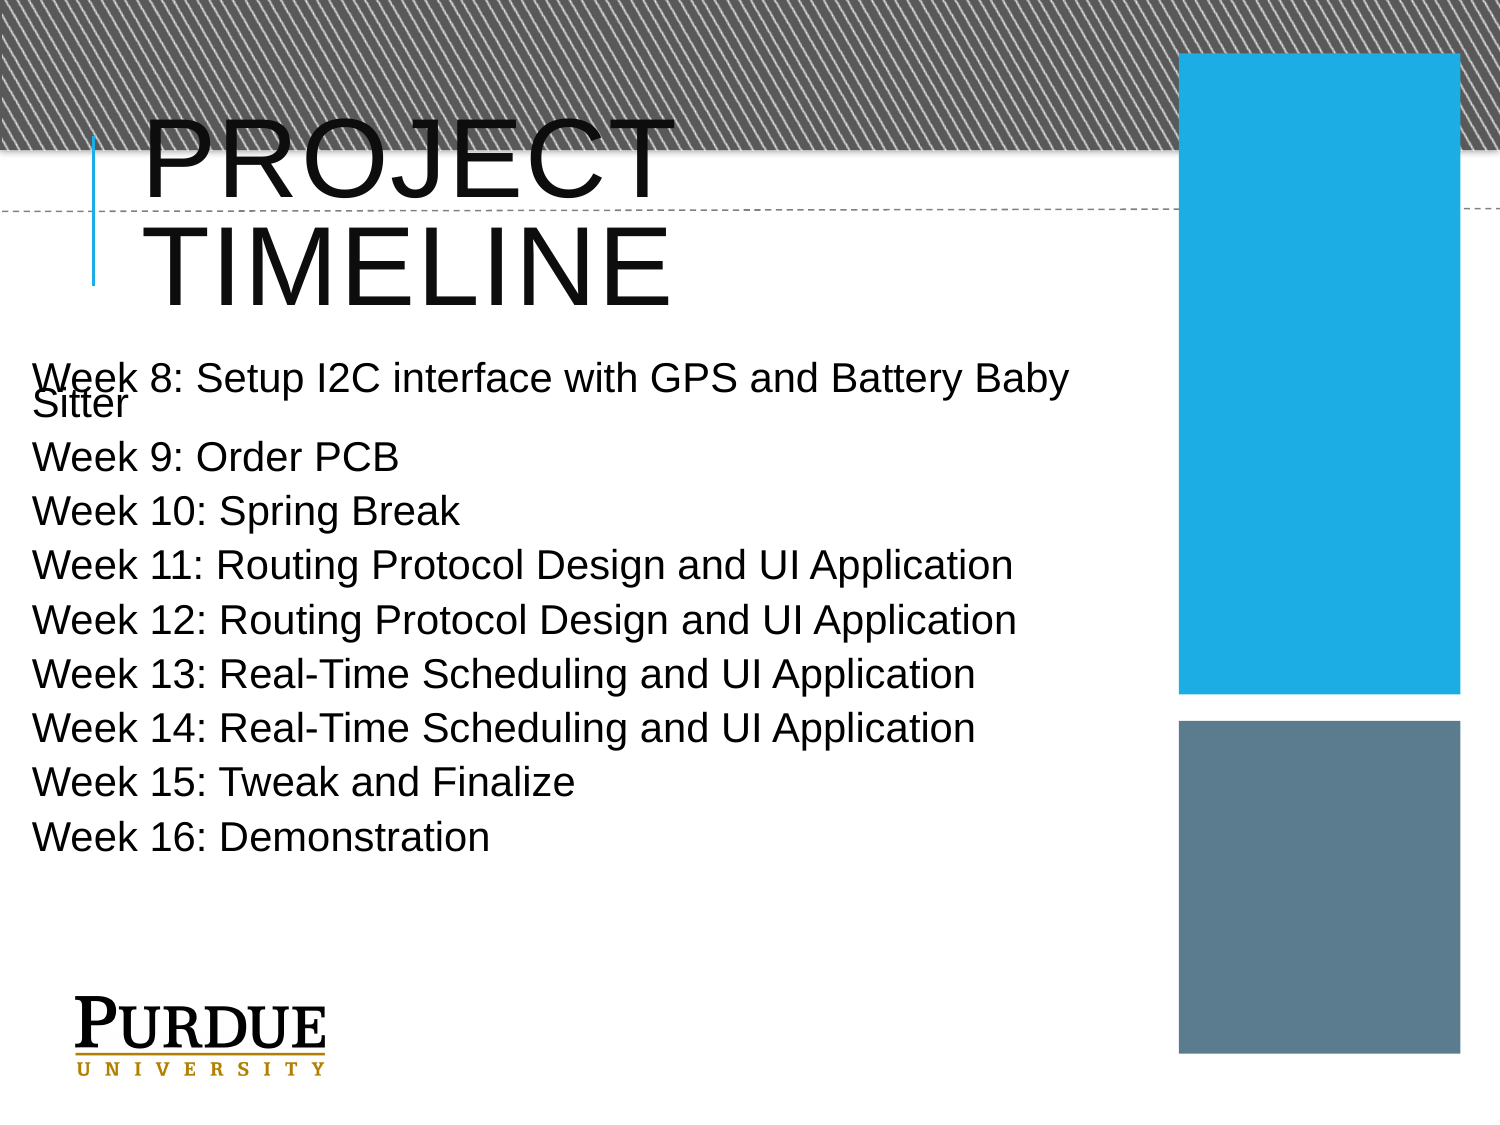

# Project Timeline

Week 8: Setup I2C interface with GPS and Battery Baby Sitter
Week 9: Order PCB
Week 10: Spring Break
Week 11: Routing Protocol Design and UI Application
Week 12: Routing Protocol Design and UI Application
Week 13: Real-Time Scheduling and UI Application
Week 14: Real-Time Scheduling and UI Application
Week 15: Tweak and Finalize
Week 16: Demonstration